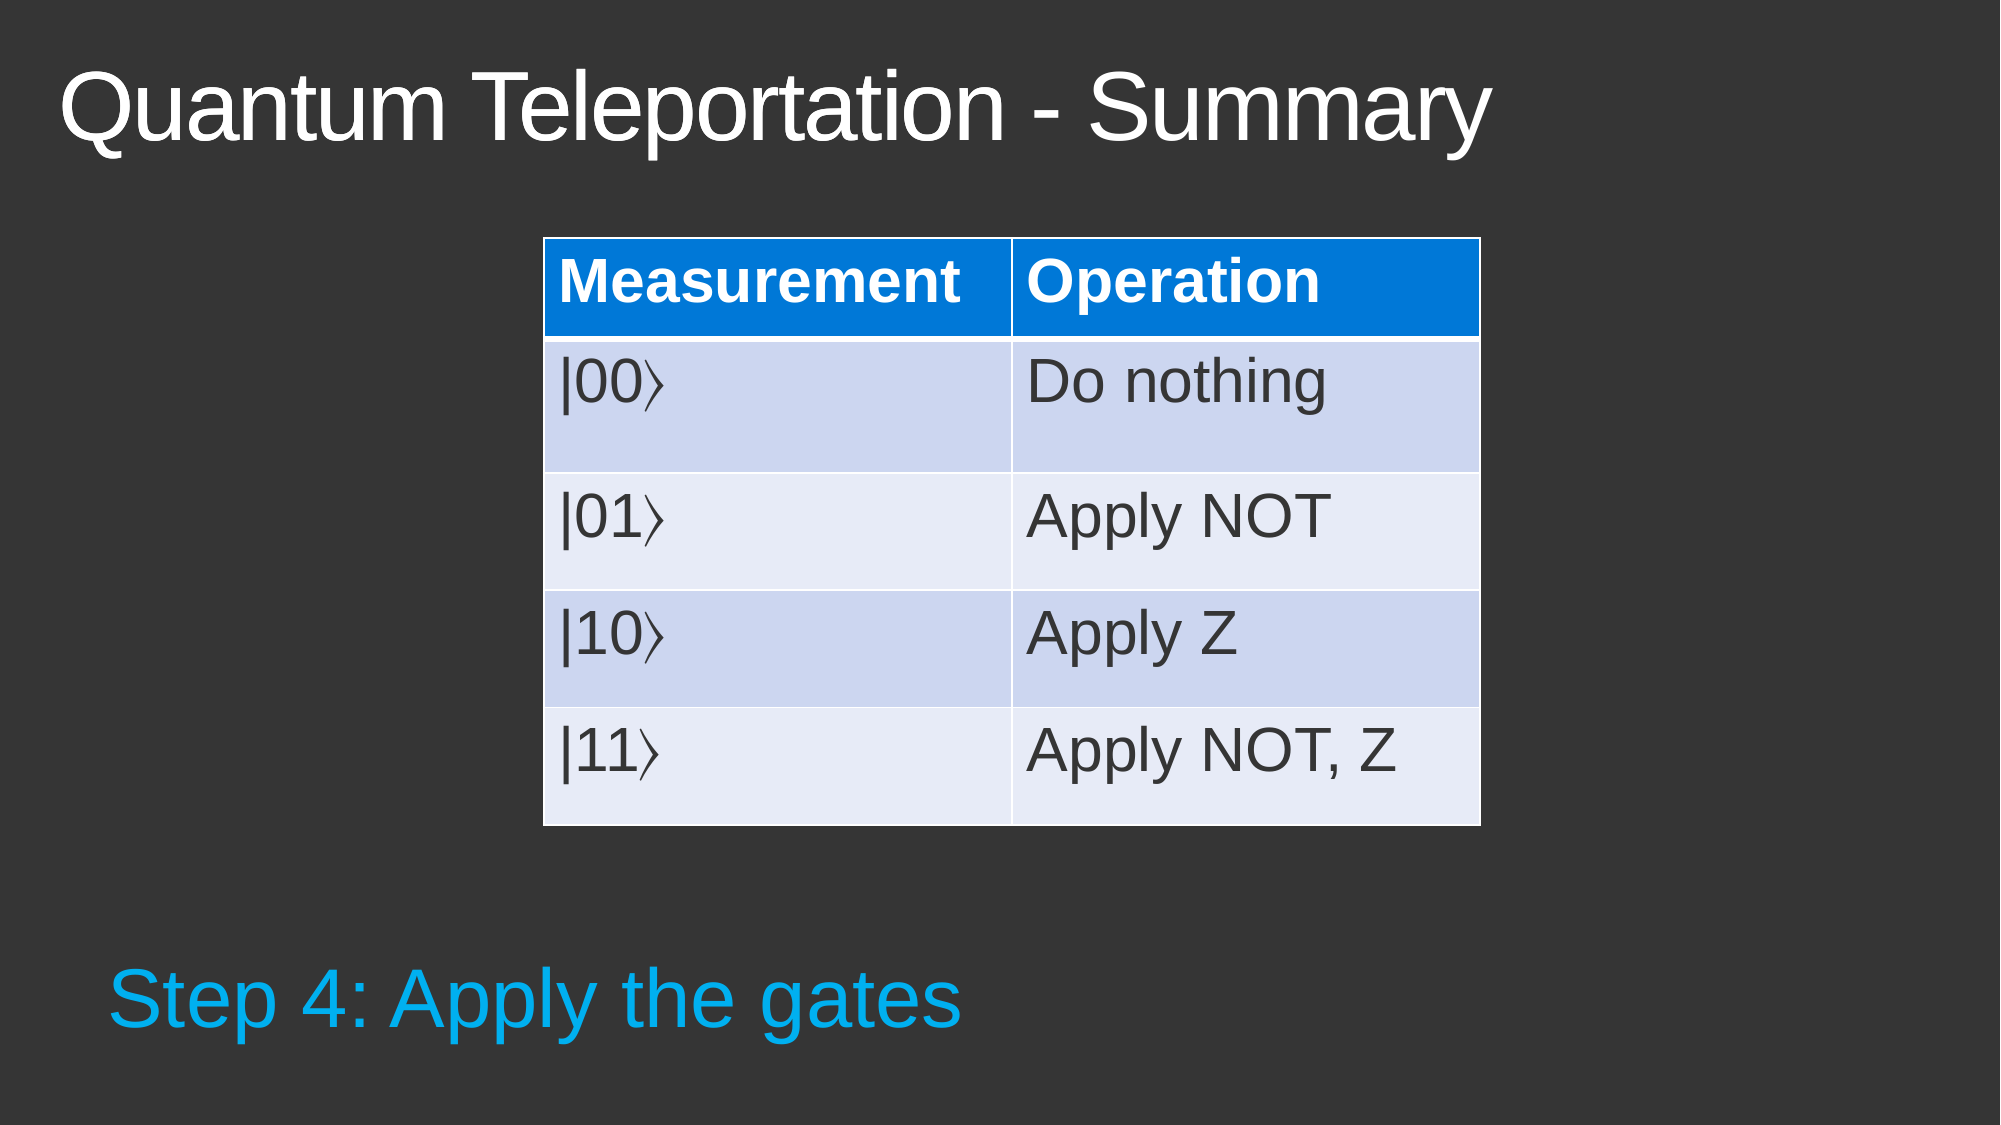

Quantum Teleportation - Summary
Quantum Teleportation
| Measurement | Operation |
| --- | --- |
| |00〉 | Do nothing |
| |01〉 | Apply NOT |
| |10〉 | Apply Z |
| |11〉 | Apply NOT, Z |
Step 4: Apply the gates